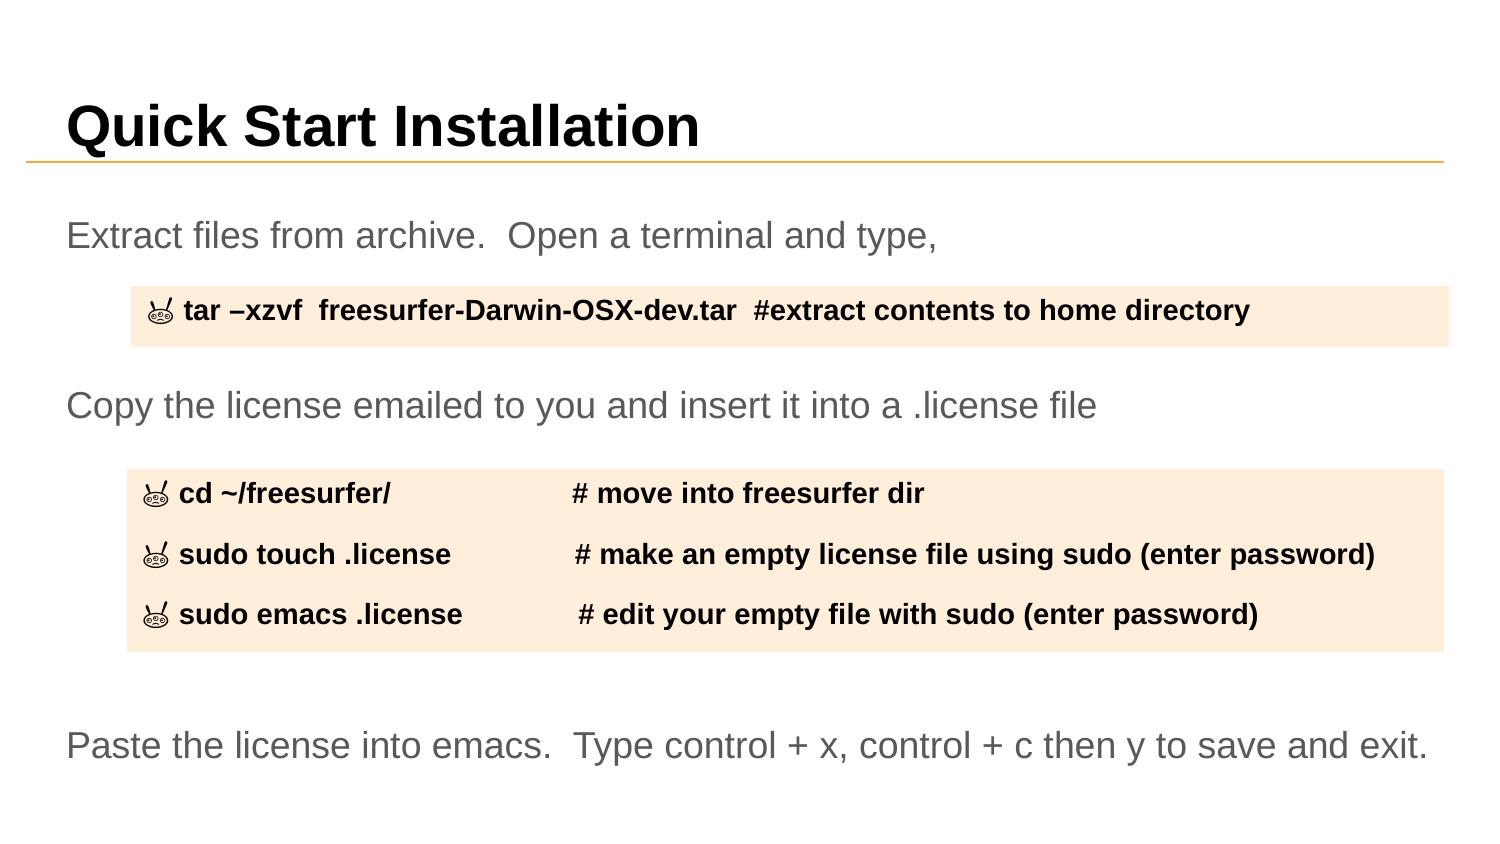

# Quick Start Installation
Extract files from archive.  Open a terminal and type,

Copy the license emailed to you and insert it into a .license file

Paste the license into emacs.  Type control + x, control + c then y to save and exit.

| 👾 tar –xzvf freesurfer-Darwin-OSX-dev.tar #extract contents to home directory |
| --- |
| 👾 cd ~/freesurfer/ # move into freesurfer dir |
| --- |
| 👾 sudo touch .license # make an empty license file using sudo (enter password) |
| 👾 sudo emacs .license # edit your empty file with sudo (enter password) |